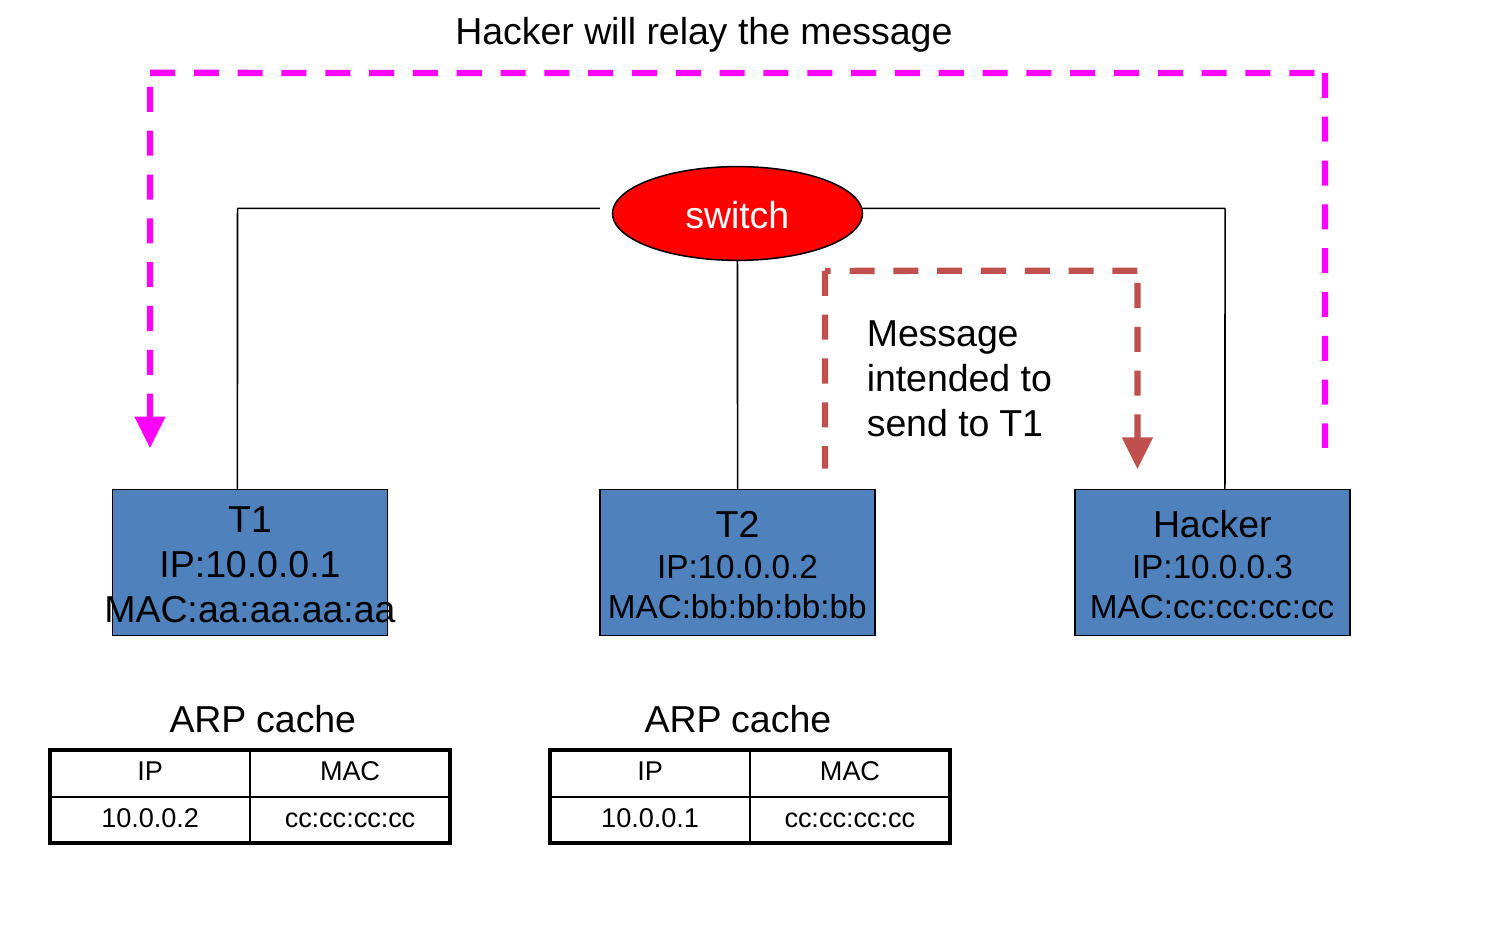

Hacker will relay the message

switch

Message
intended to
send to T1
T1
IP:10.0.0.1
MAC:aa:aa:aa:aa
T2
IP:10.0.0.2
MAC:bb:bb:bb:bb
Hacker
IP:10.0.0.3
MAC:cc:cc:cc:cc
ARP cache
ARP cache
| IP | MAC |
| --- | --- |
| 10.0.0.2 | cc:cc:cc:cc |
| IP | MAC |
| --- | --- |
| 10.0.0.1 | cc:cc:cc:cc |